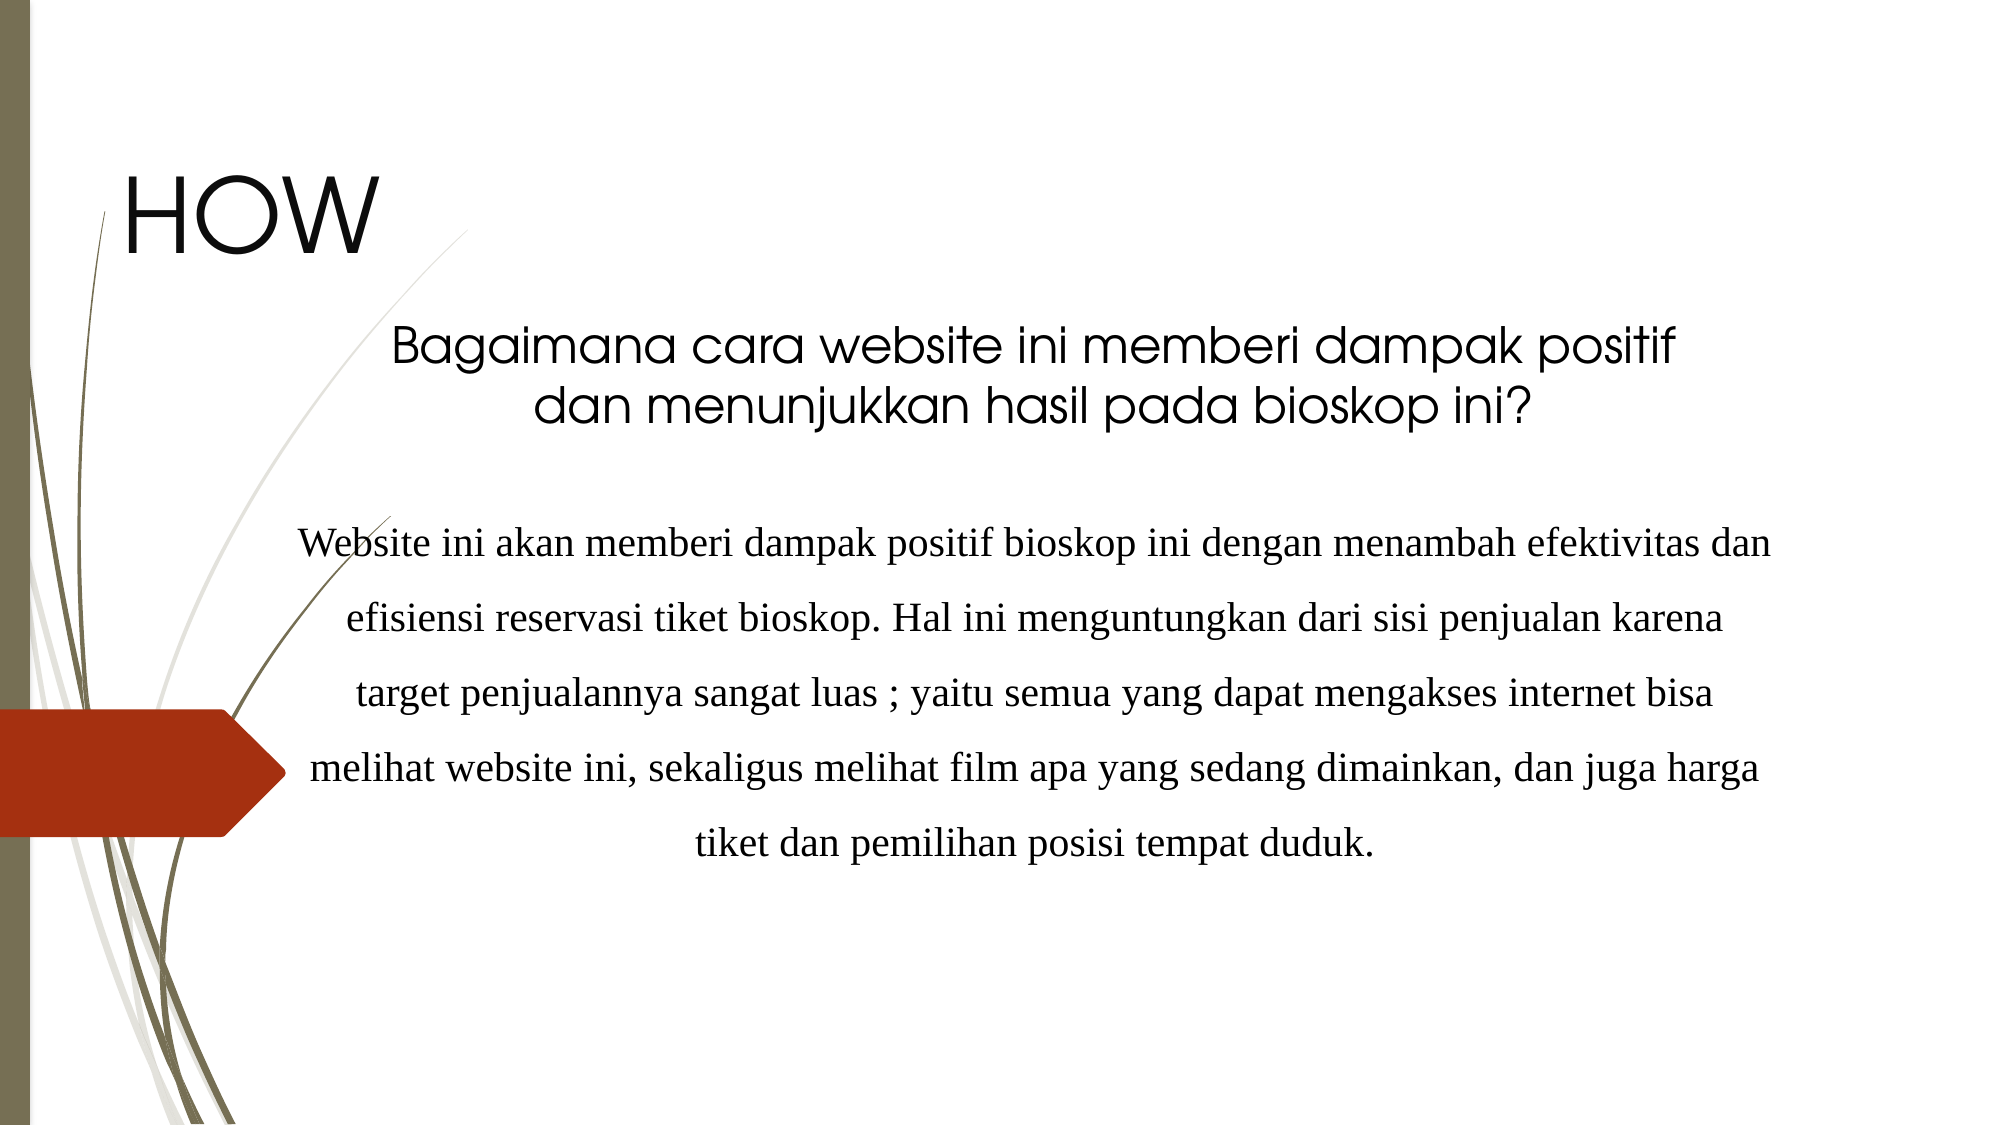

how
Bagaimana cara website ini memberi dampak positif dan menunjukkan hasil pada bioskop ini?

Website ini akan memberi dampak positif bioskop ini dengan menambah efektivitas dan efisiensi reservasi tiket bioskop. Hal ini menguntungkan dari sisi penjualan karena target penjualannya sangat luas ; yaitu semua yang dapat mengakses internet bisa melihat website ini, sekaligus melihat film apa yang sedang dimainkan, dan juga harga tiket dan pemilihan posisi tempat duduk.